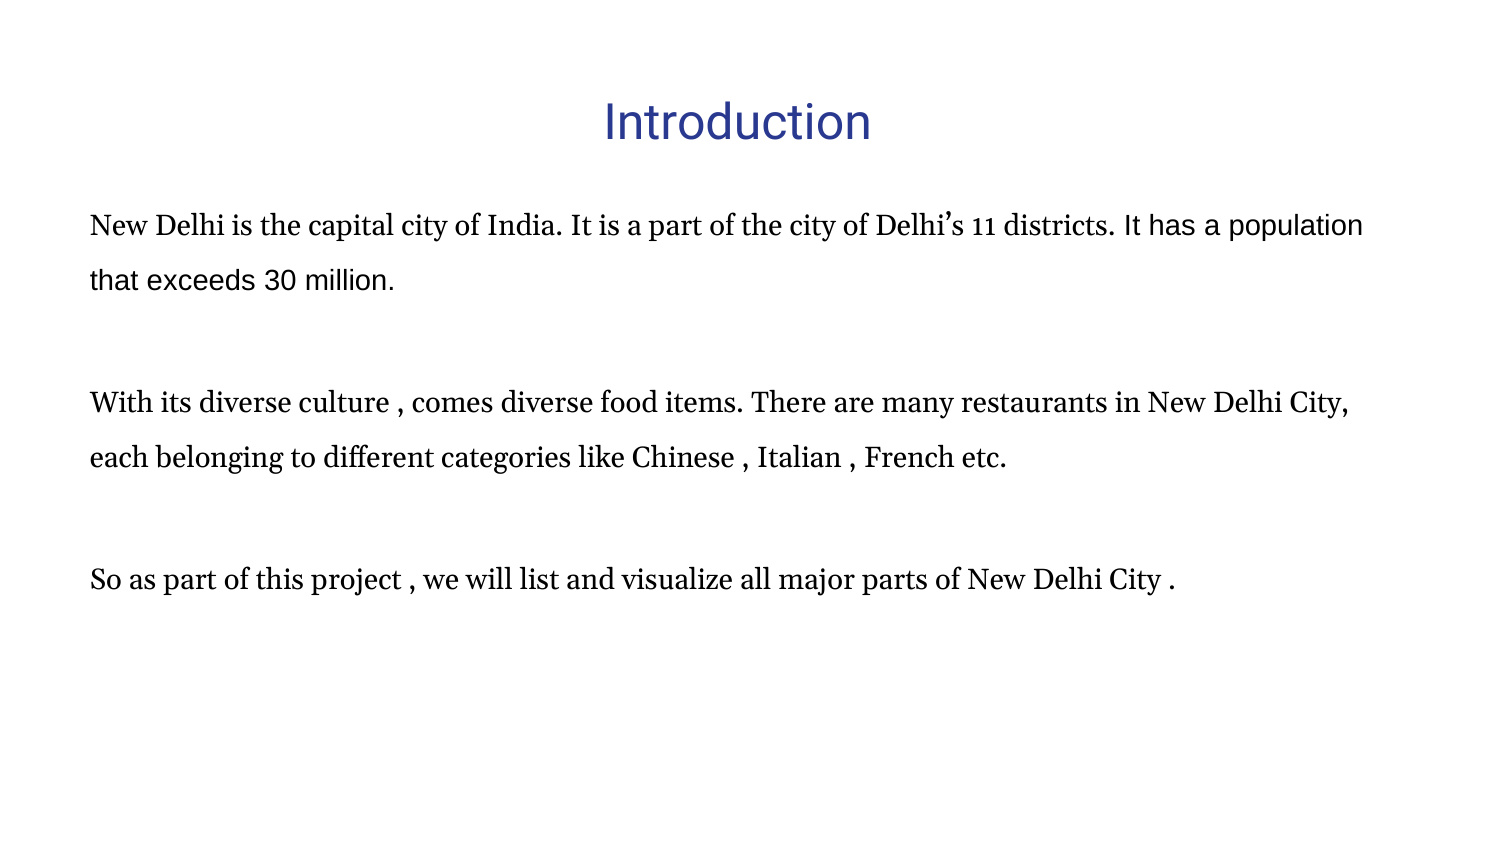

Introduction
New Delhi is the capital city of India. It is a part of the city of Delhi’s 11 districts. It has a population that exceeds 30 million.
With its diverse culture , comes diverse food items. There are many restaurants in New Delhi City, each belonging to different categories like Chinese , Italian , French etc.
So as part of this project , we will list and visualize all major parts of New Delhi City .